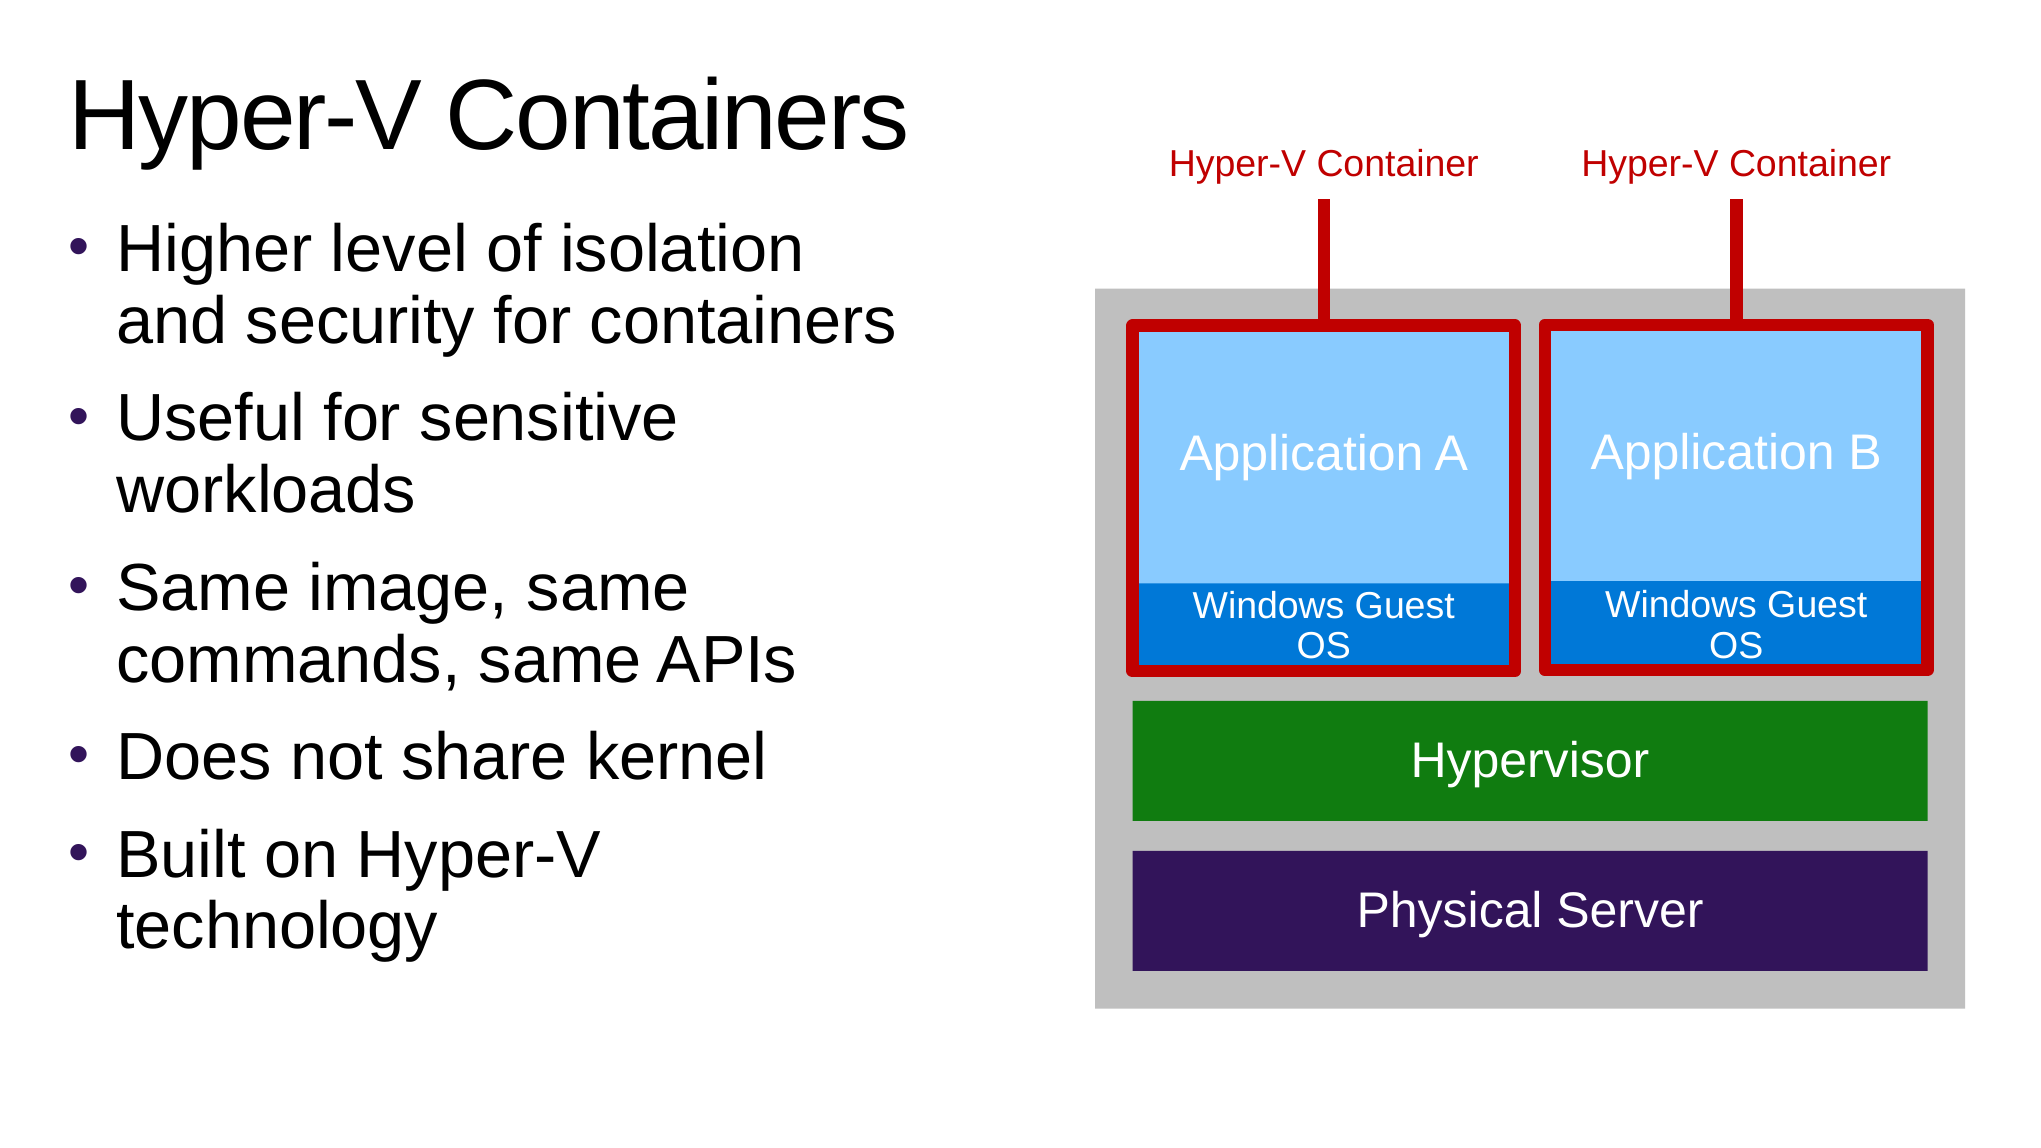

# Hyper-V Containers
Hyper-V Container
Hyper-V Container
Higher level of isolation and security for containers
Useful for sensitive workloads
Same image, same commands, same APIs
Does not share kernel
Built on Hyper-V technology

Application B
Application A
Windows Guest OS
Windows Guest OS
Hypervisor
Physical Server